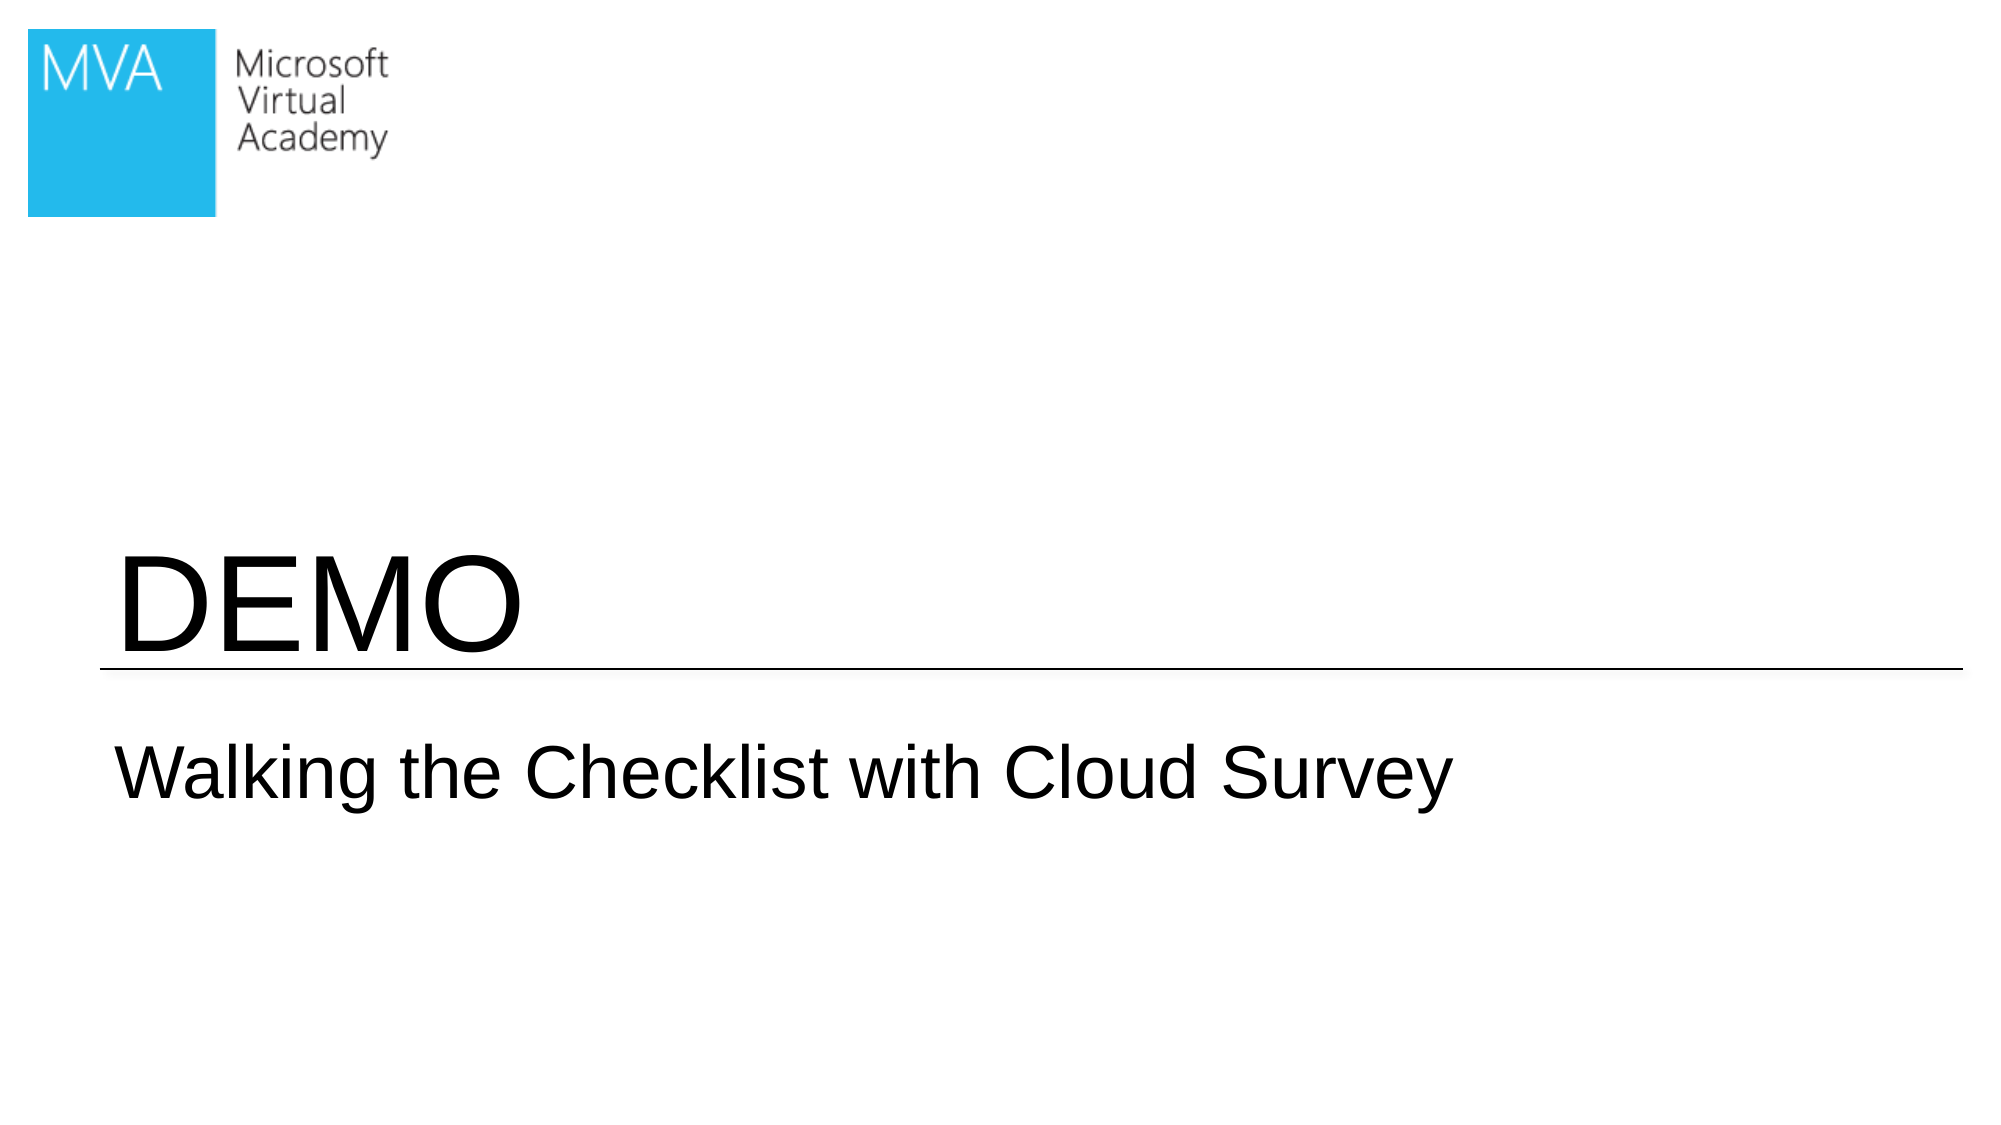

# Walking the Checklist with Cloud Survey